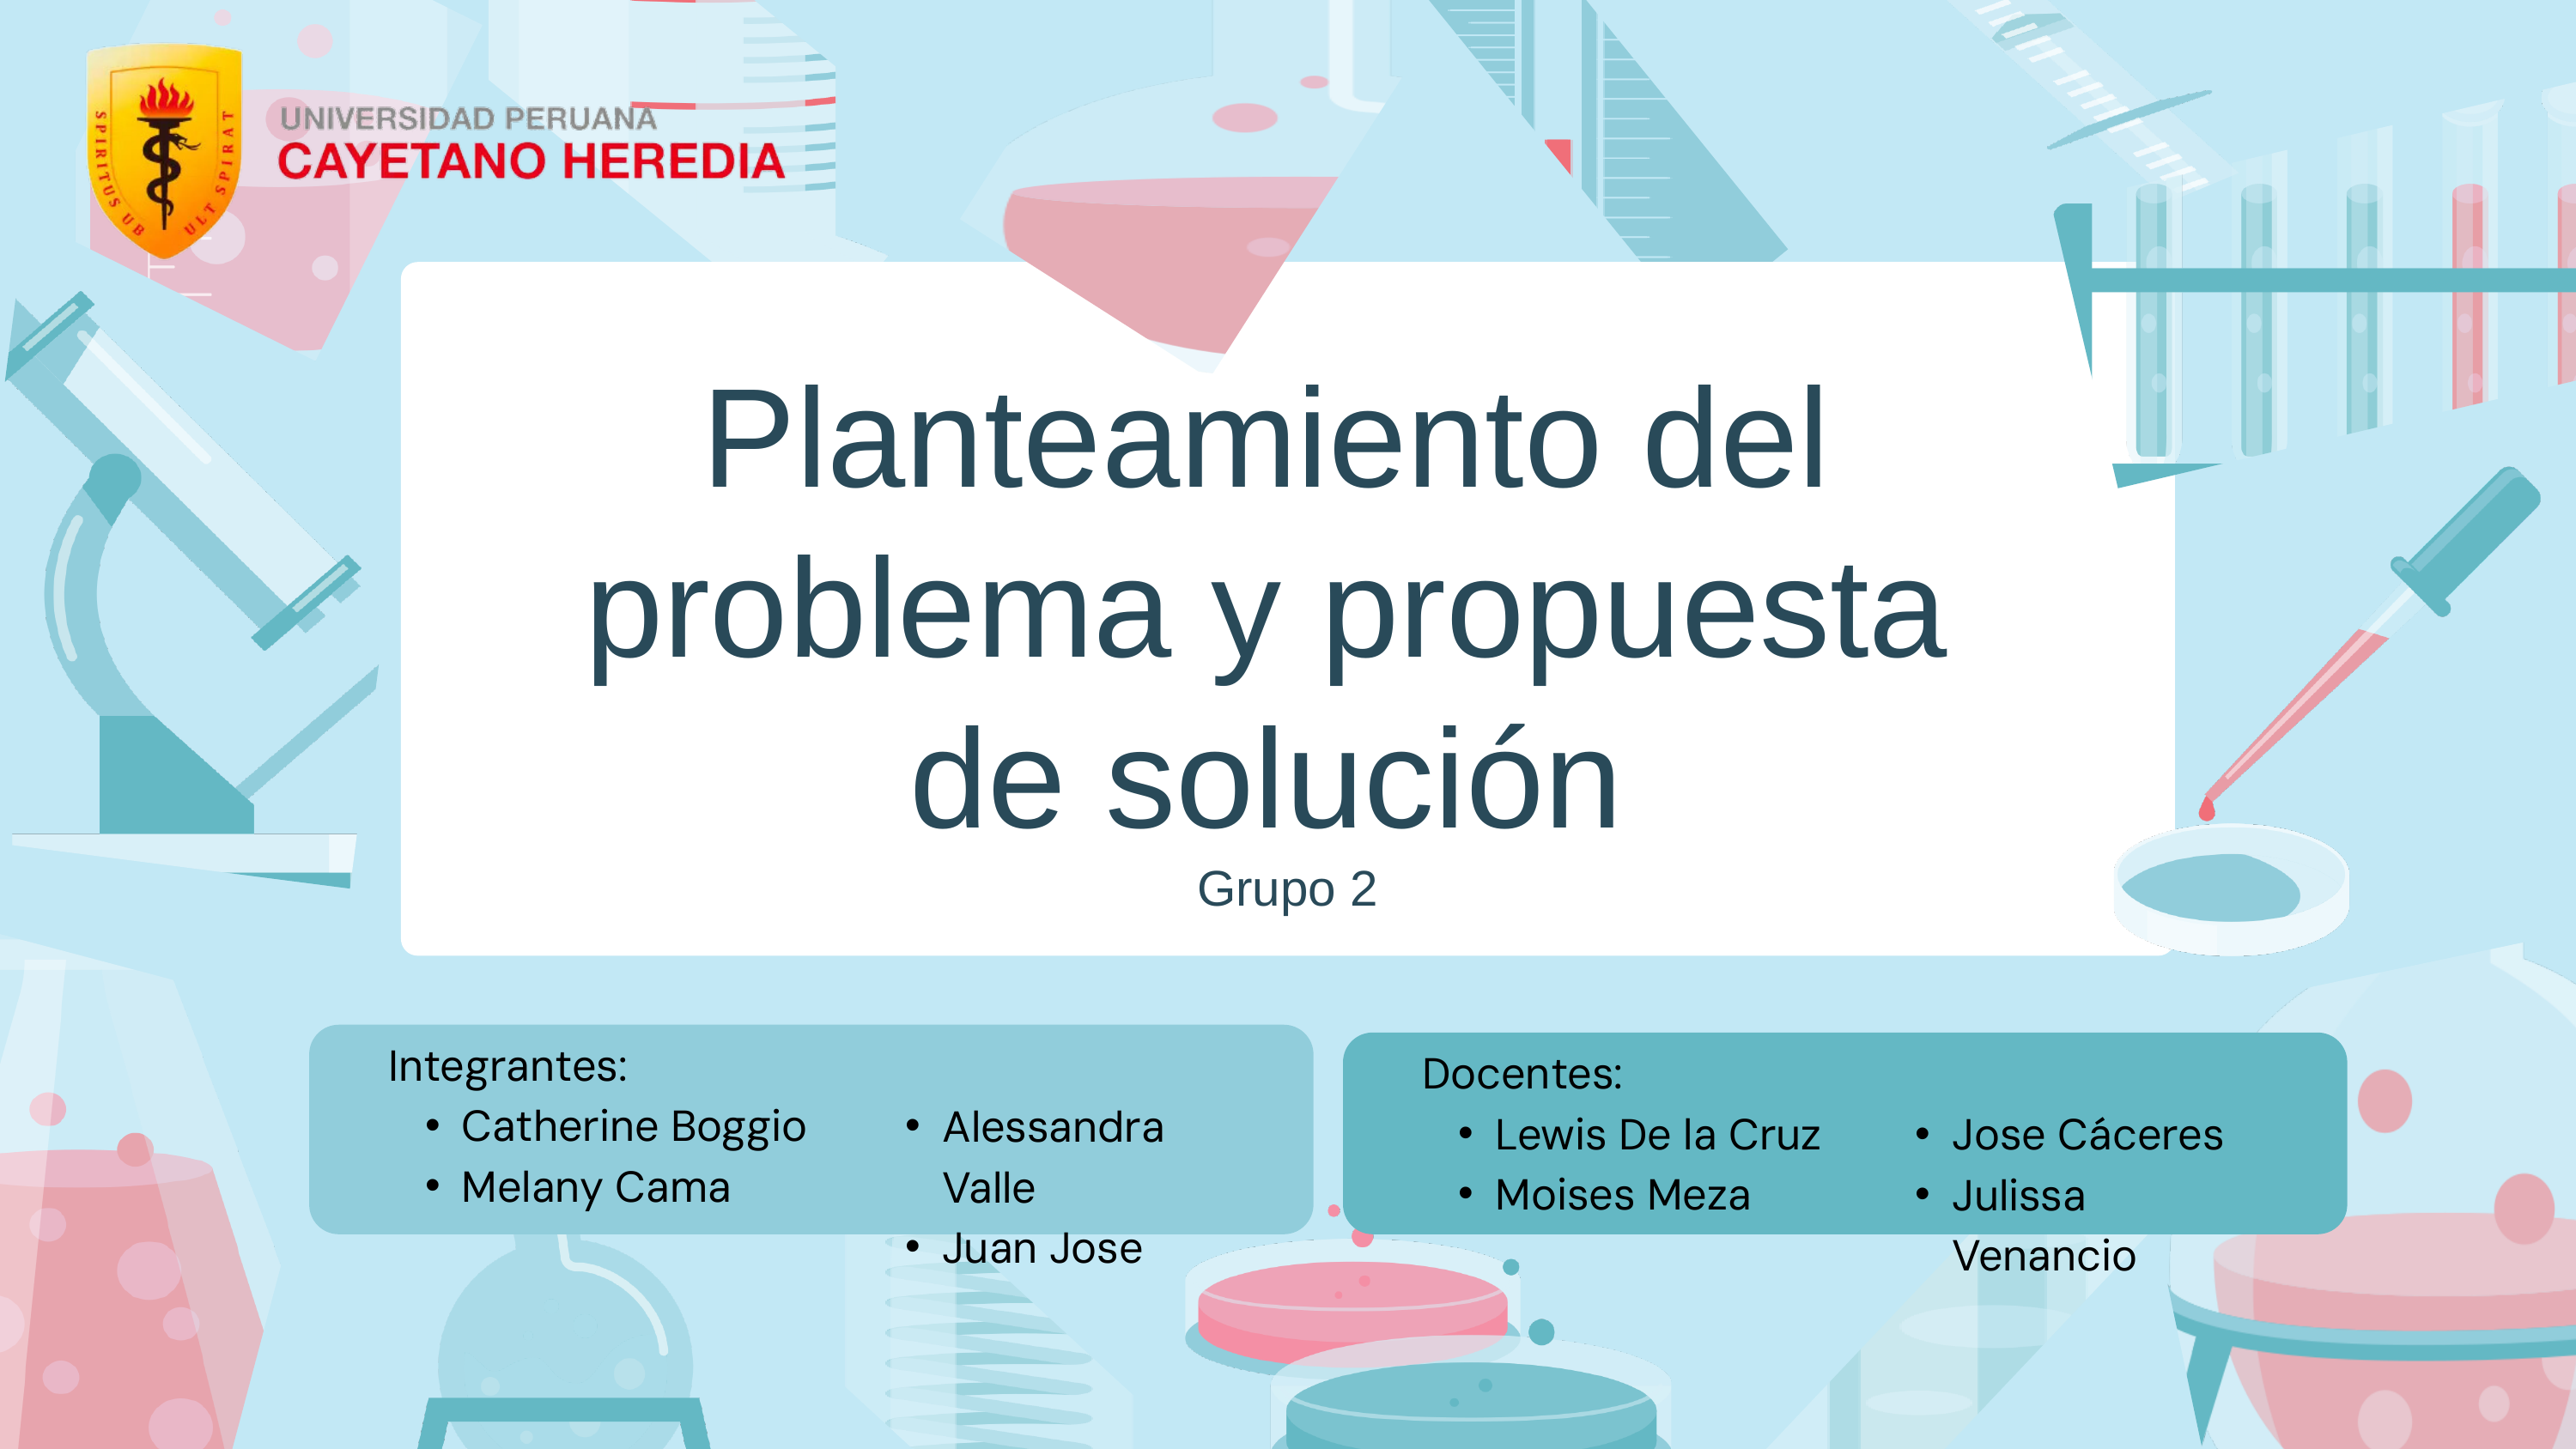

Planteamiento del problema y propuesta de solución

Grupo 2

Integrantes:
Catherine Boggio
Melany Cama

Docentes:
Lewis De la Cruz
Moises Meza

Alessandra Valle
Juan Jose
Jose Cáceres
Julissa Venancio